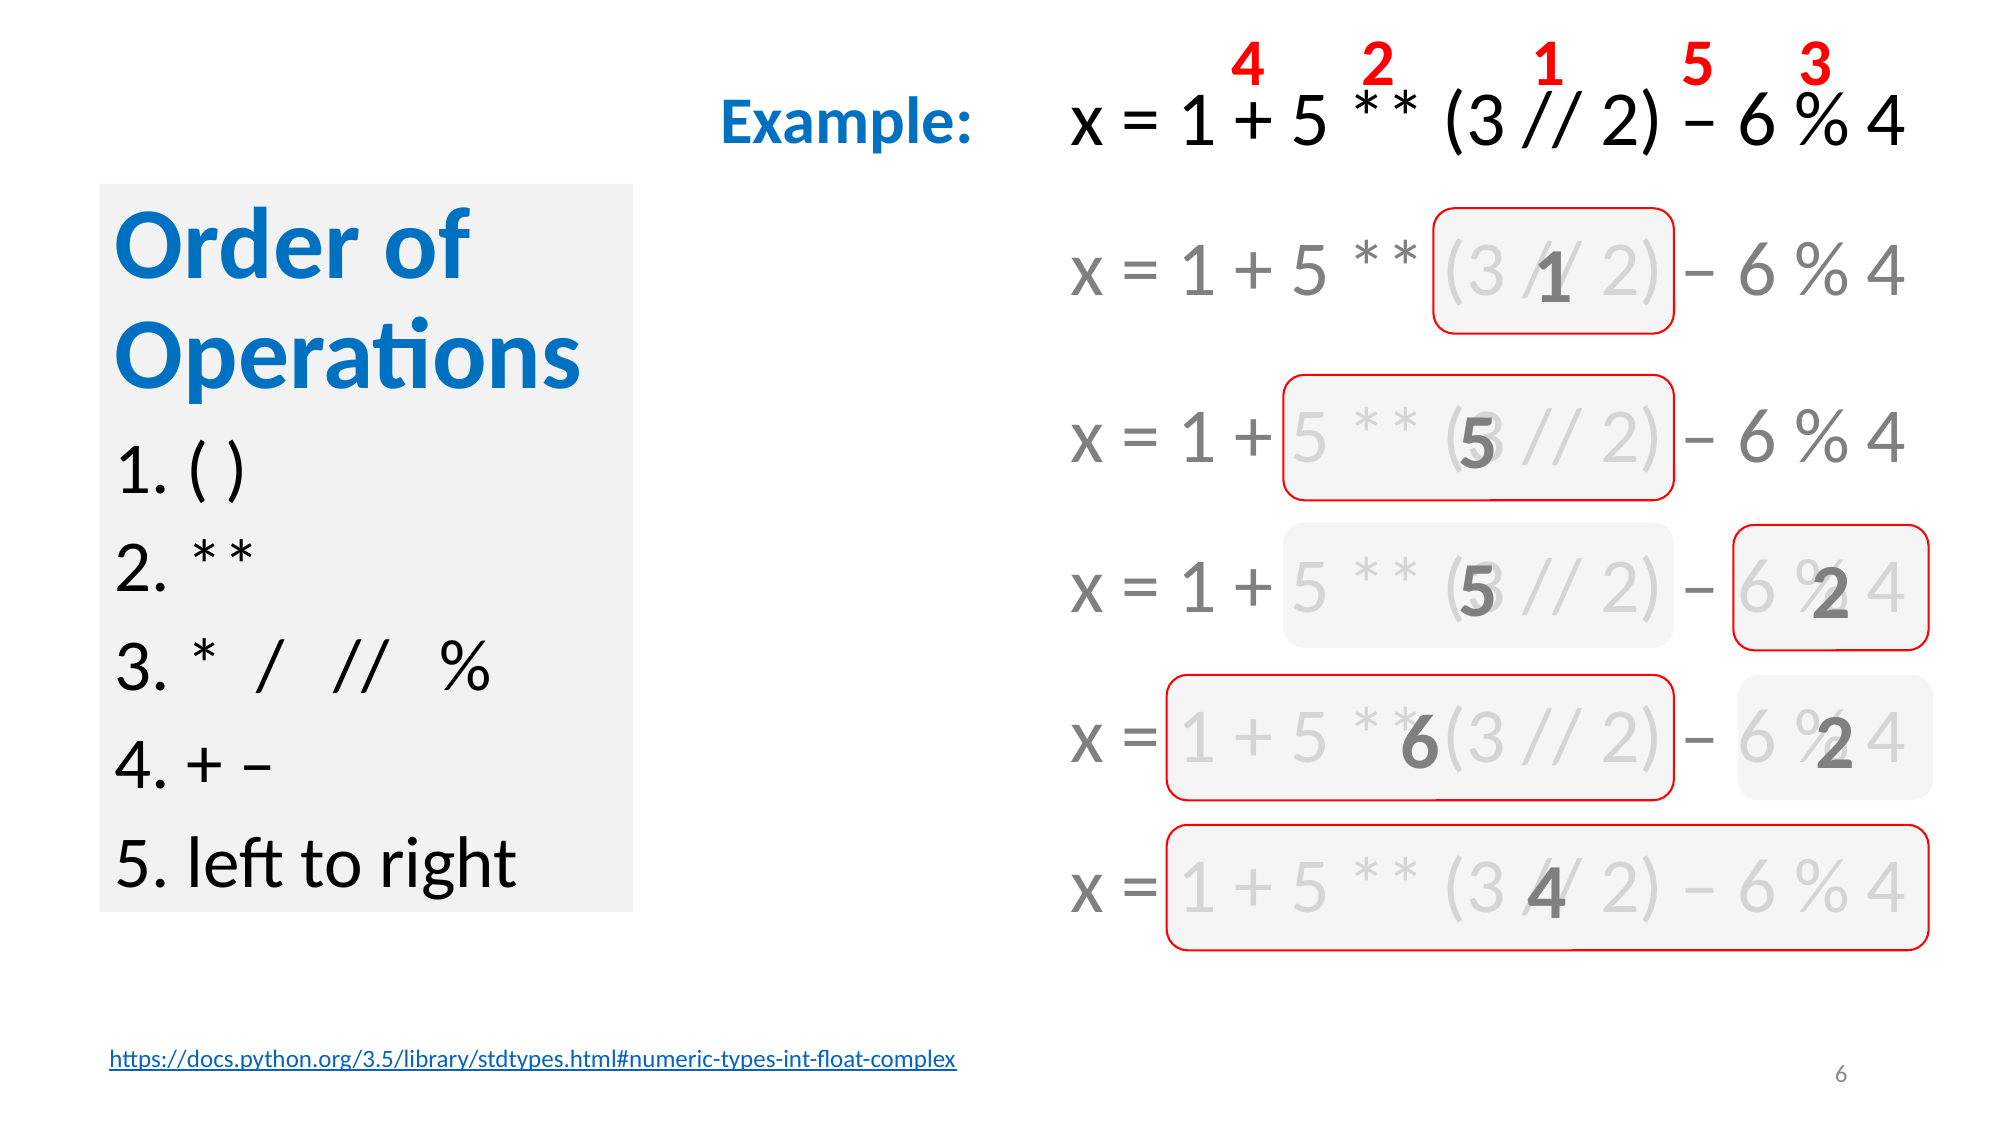

1
x = 1 + 5 ** (3 // 2) – 6 % 4
1
2
x = 1 + 5 ** (3 // 2) – 6 % 4
5
5
x = 1 + 5 ** (3 // 2) – 6 % 4
4
3
5
x = 1 + 5 ** (3 // 2) – 6 % 4
2
4
x = 1 + 5 ** (3 // 2) – 6 % 4
6
2
x = 1 + 5 ** (3 // 2) – 6 % 4
Example:
Order of Operations
1. ( )
2. **
3. *  /   //   %
4. + –
5. left to right
https://docs.python.org/3.5/library/stdtypes.html#numeric-types-int-float-complex

6